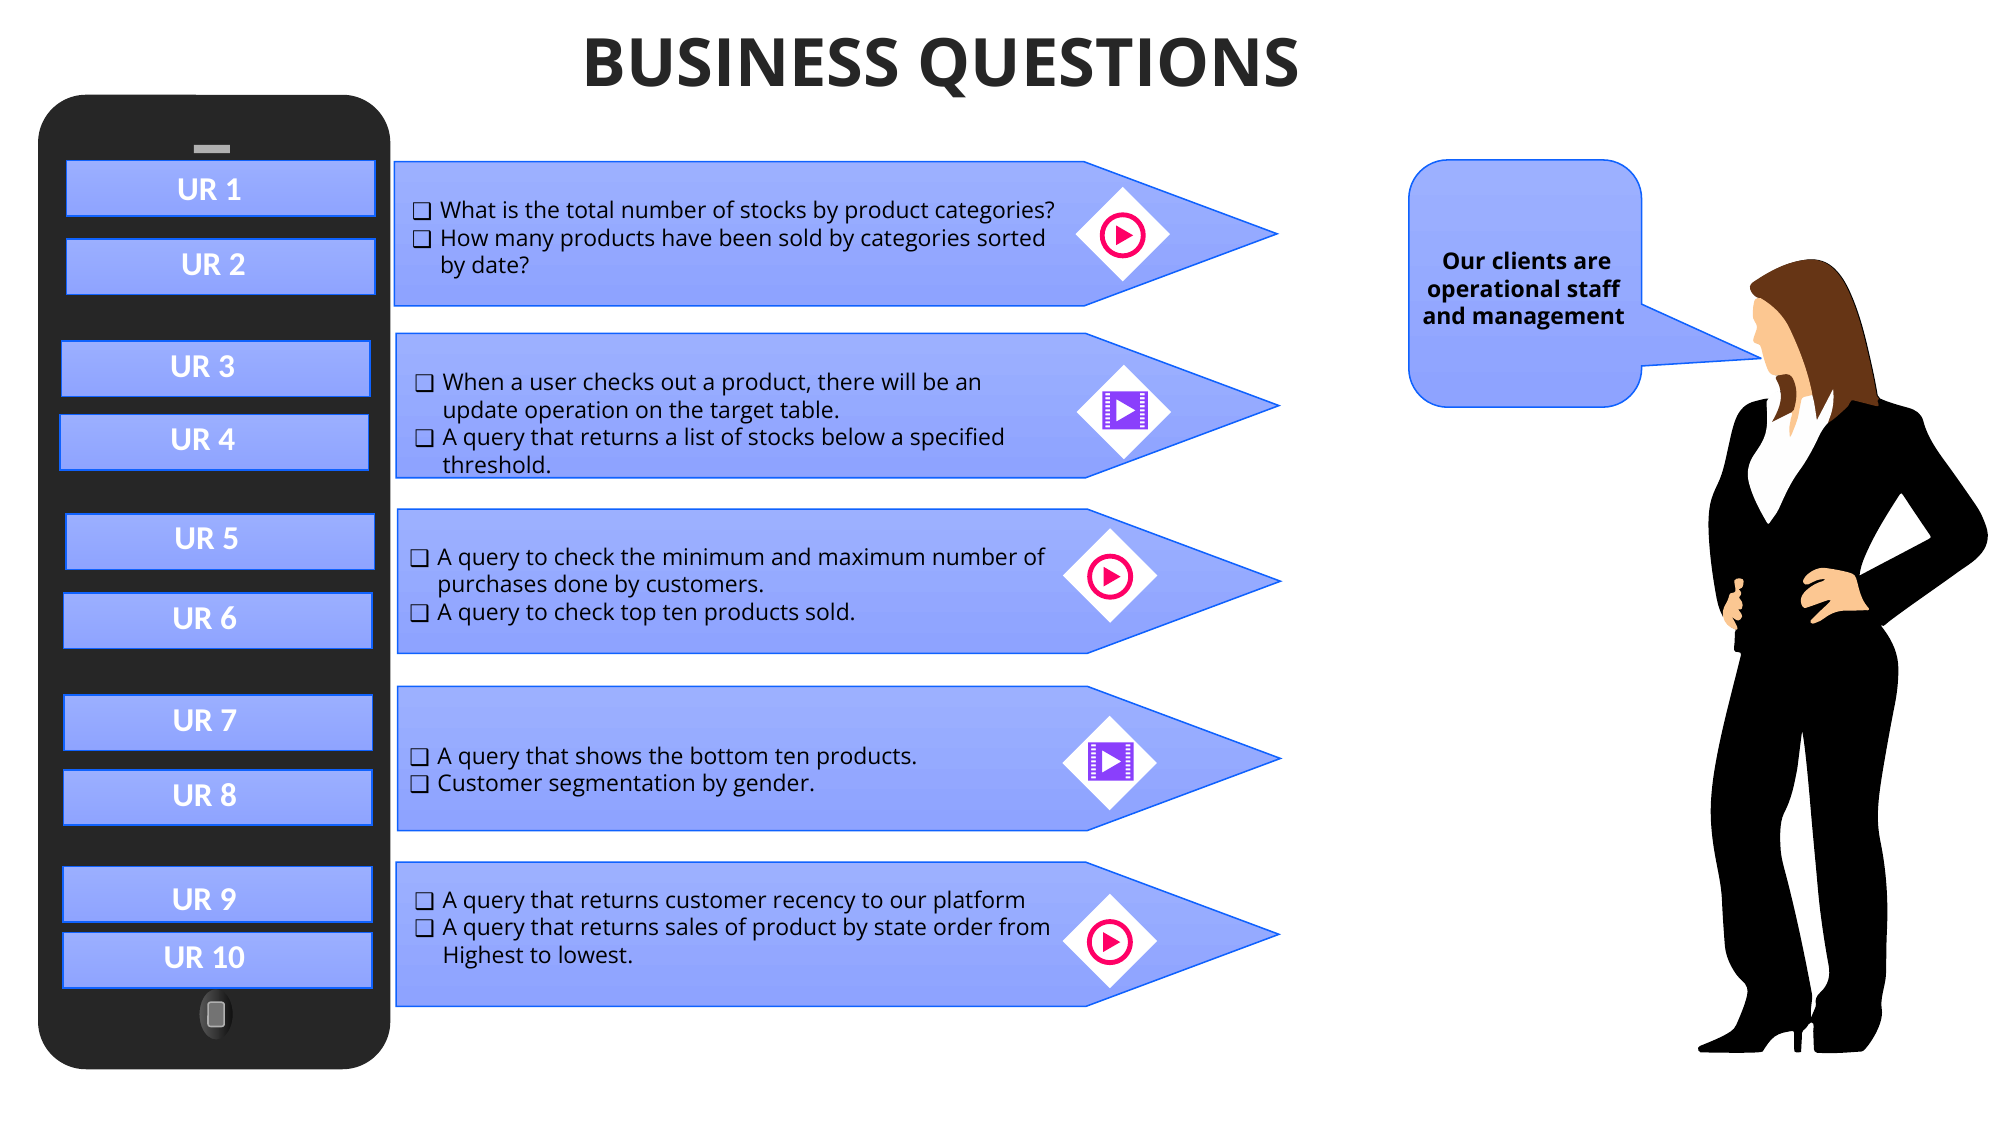

BUSINESS QUESTIONS

UR 1

UR 2

UR 3

UR 4

UR 5

UR 6

UR 7

UR 8

UR 9
UR 10

Our clients are operational staff
and management

What is the total number of stocks by product categories?
How many products have been sold by categories sorted by date?

When a user checks out a product, there will be an update operation on the target table.
A query that returns a list of stocks below a specified threshold.

A query to check the minimum and maximum number of purchases done by customers.
A query to check top ten products sold.

A query that shows the bottom ten products.
Customer segmentation by gender.

A query that returns customer recency to our platform
A query that returns sales of product by state order from Highest to lowest.